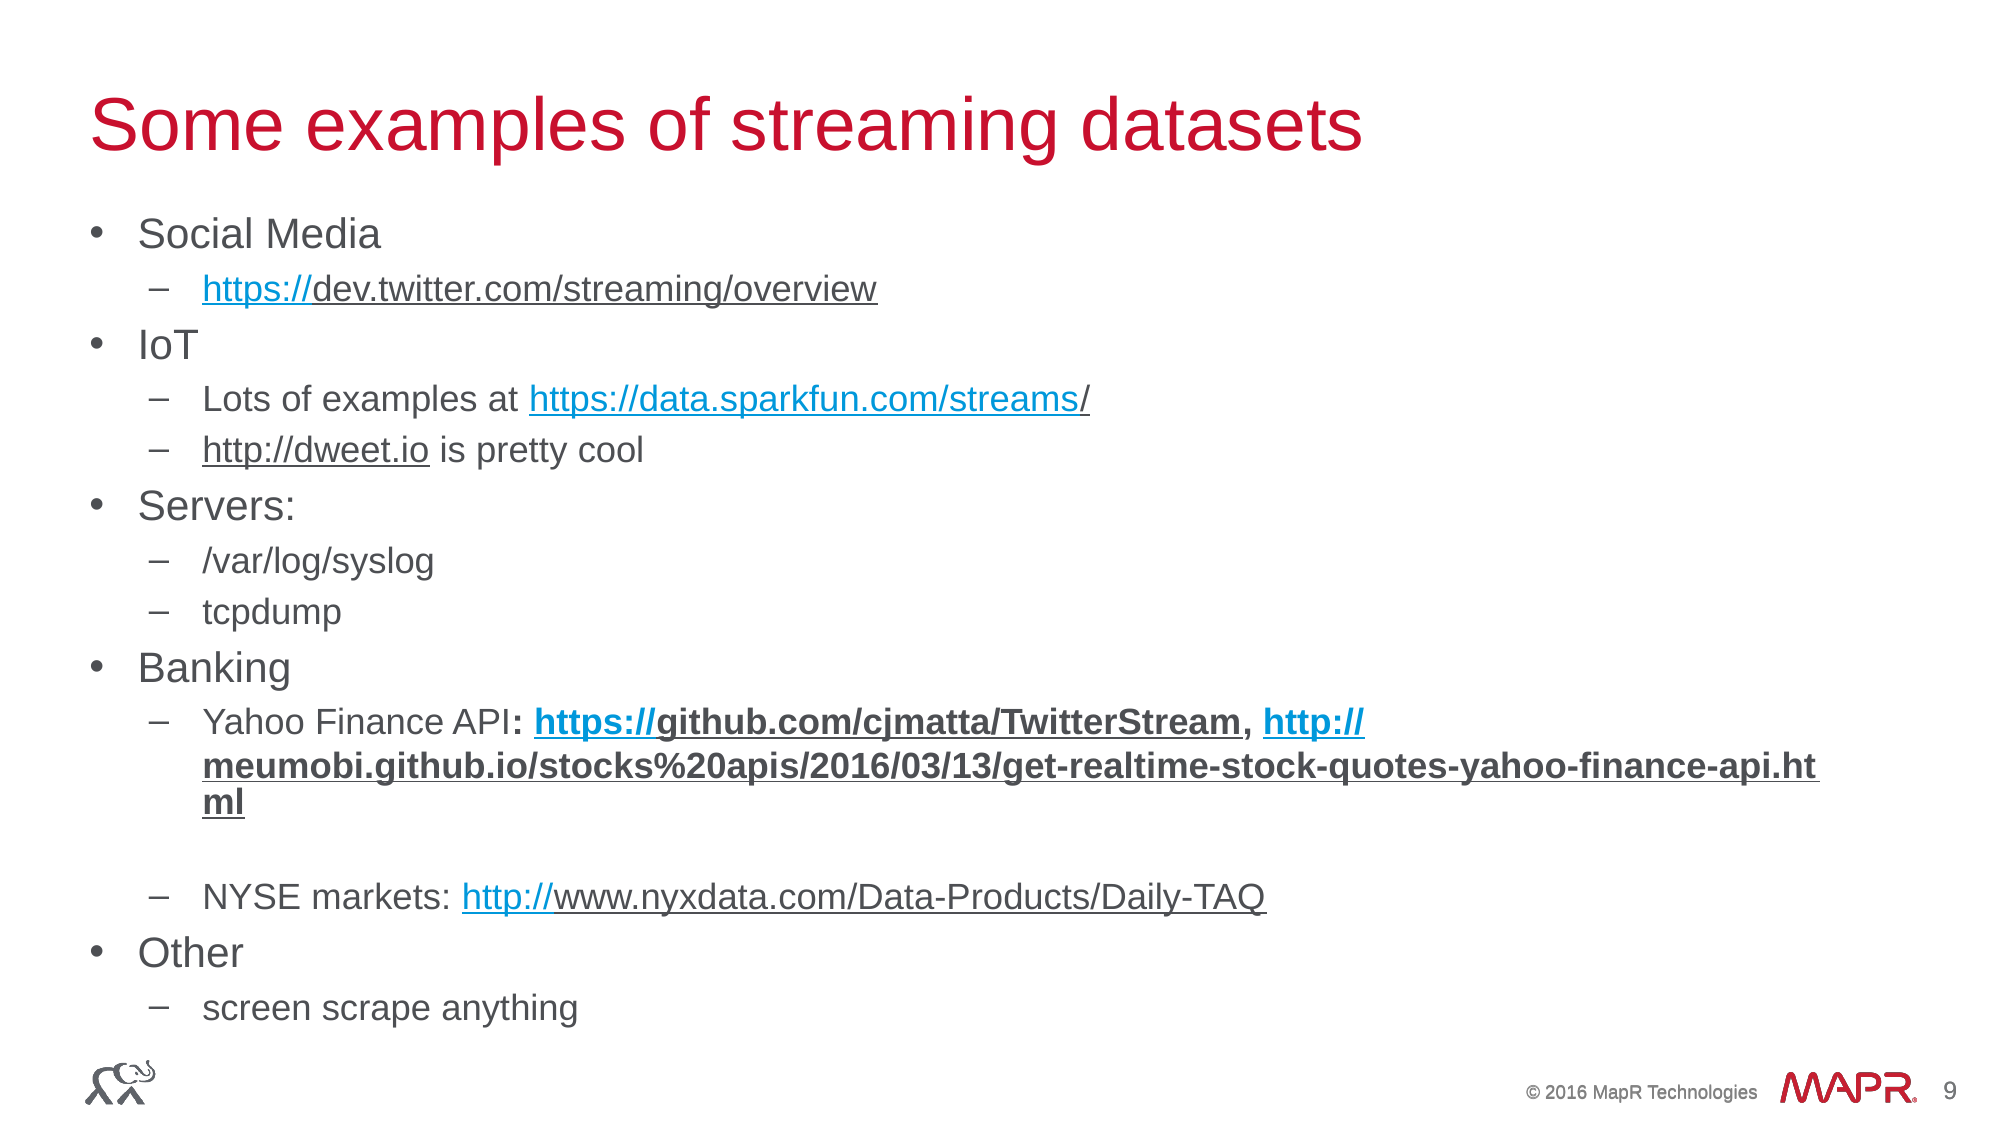

# Some examples of streaming datasets
Social Media
https://dev.twitter.com/streaming/overview
IoT
Lots of examples at https://data.sparkfun.com/streams/
http://dweet.io is pretty cool
Servers:
/var/log/syslog
tcpdump
Banking
Yahoo Finance API: https://github.com/cjmatta/TwitterStream, http://meumobi.github.io/stocks%20apis/2016/03/13/get-realtime-stock-quotes-yahoo-finance-api.html
NYSE markets: http://www.nyxdata.com/Data-Products/Daily-TAQ
Other
screen scrape anything